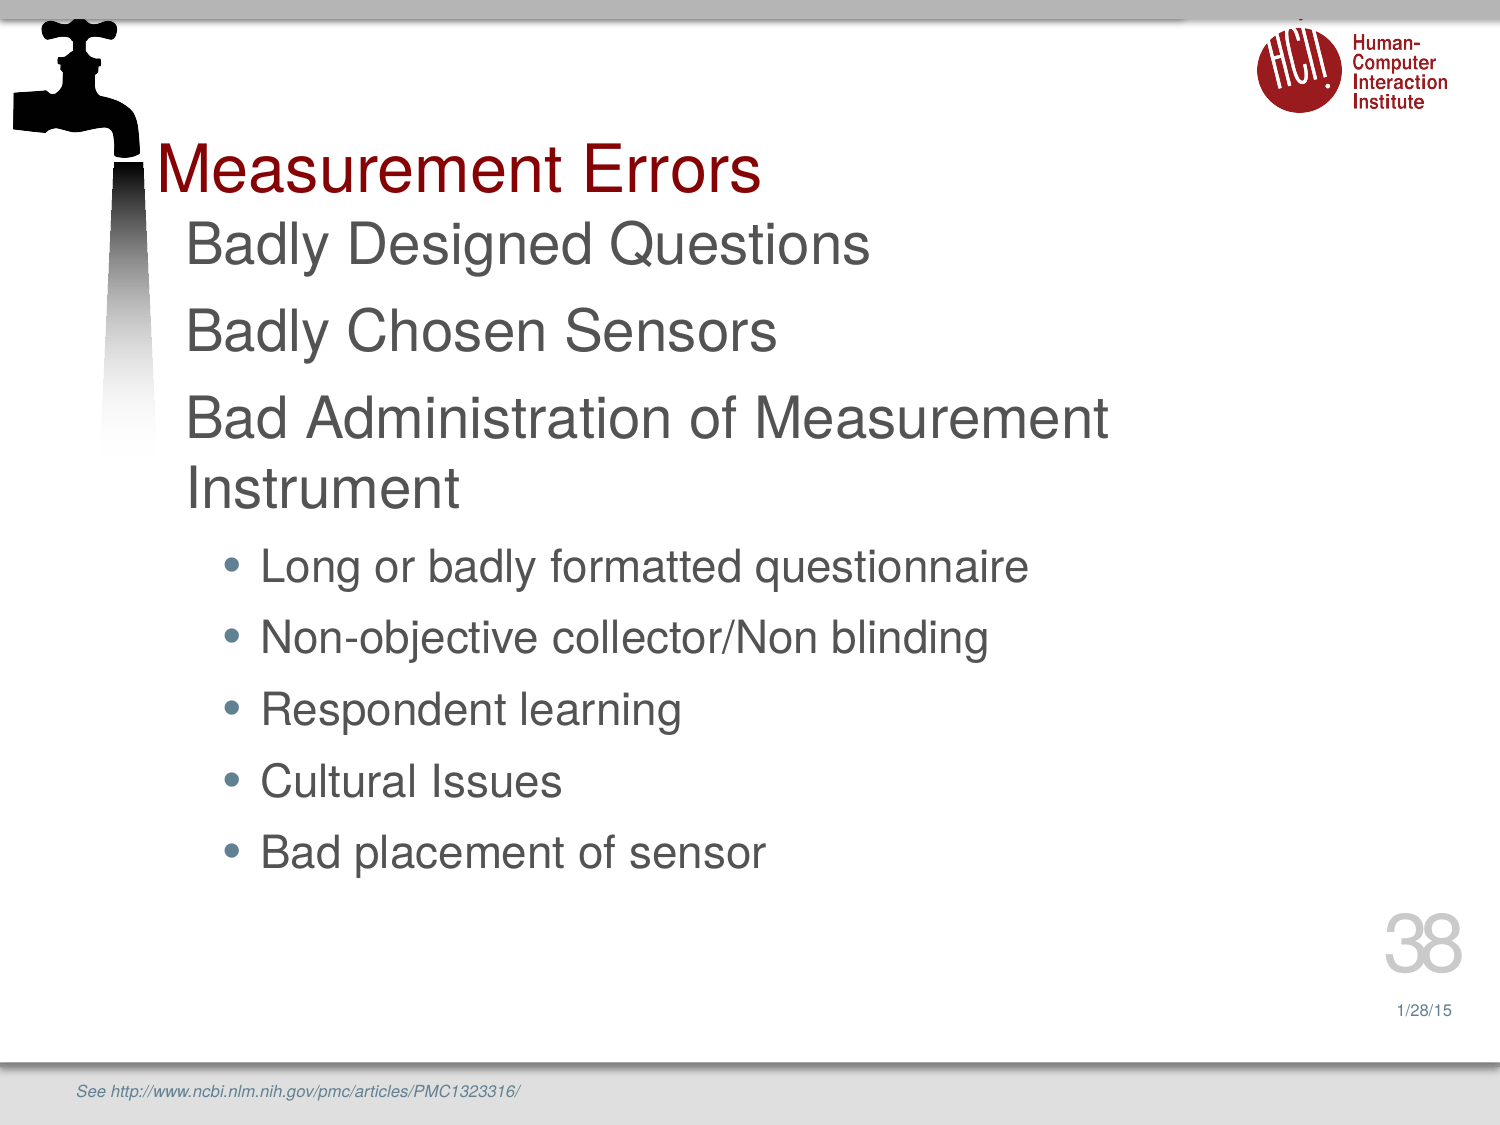

# Measurement Errors
Badly Designed Questions
Badly Chosen Sensors
Bad Administration of Measurement Instrument
Long or badly formatted questionnaire
Non-objective collector/Non blinding
Respondent learning
Cultural Issues
Bad placement of sensor

38
1/28/15
See http://www.ncbi.nlm.nih.gov/pmc/articles/PMC1323316/